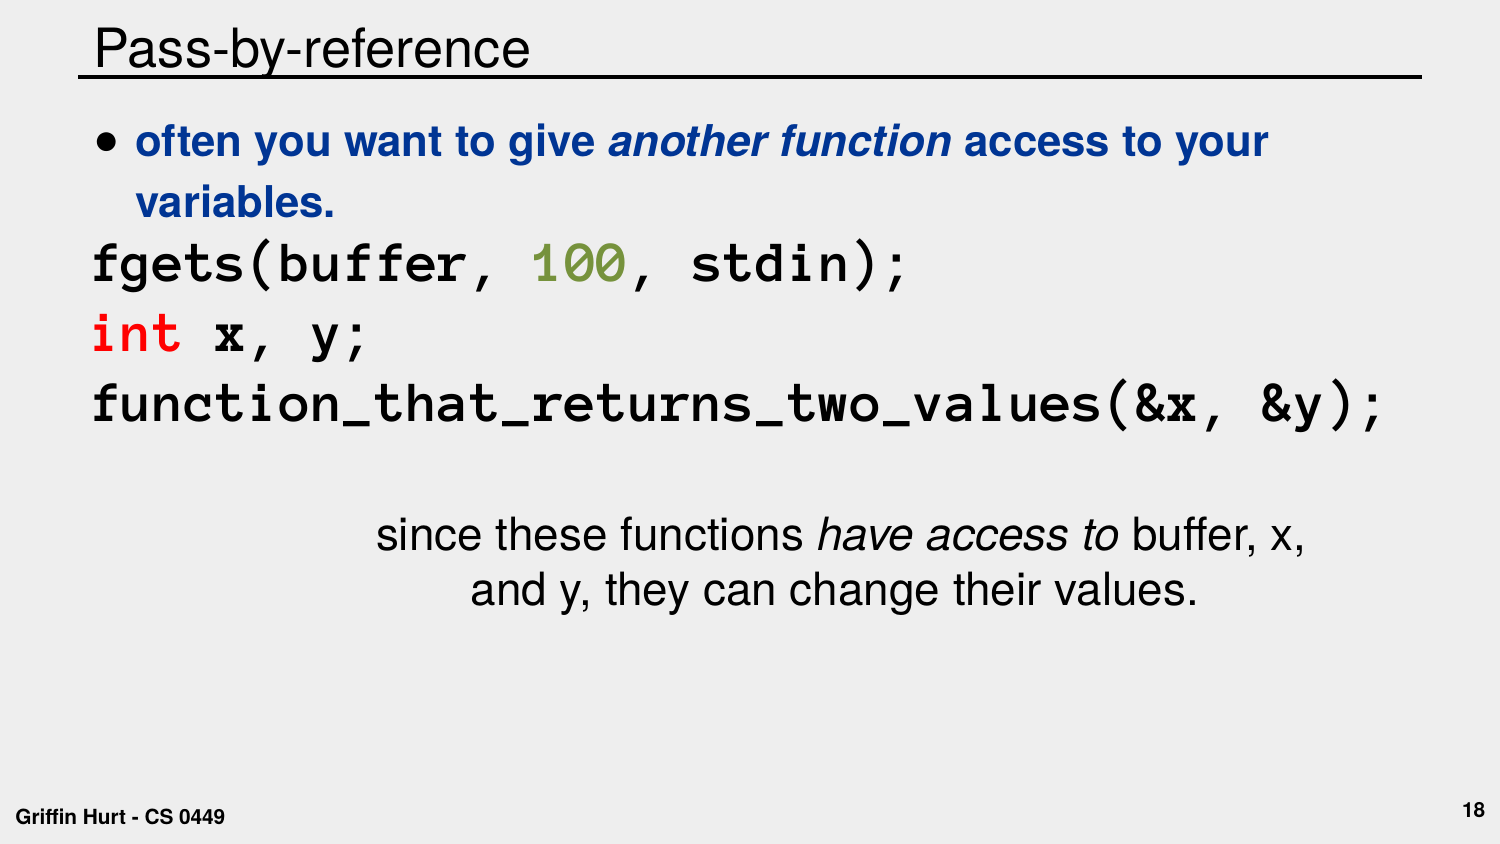

# Pass-by-reference
often you want to give another function access to your variables.
fgets(buffer, 100, stdin);
int x, y;
function_that_returns_two_values(&x, &y);
since these functions have access to buffer, x, and y, they can change their values.
18
Griffin Hurt - CS 0449